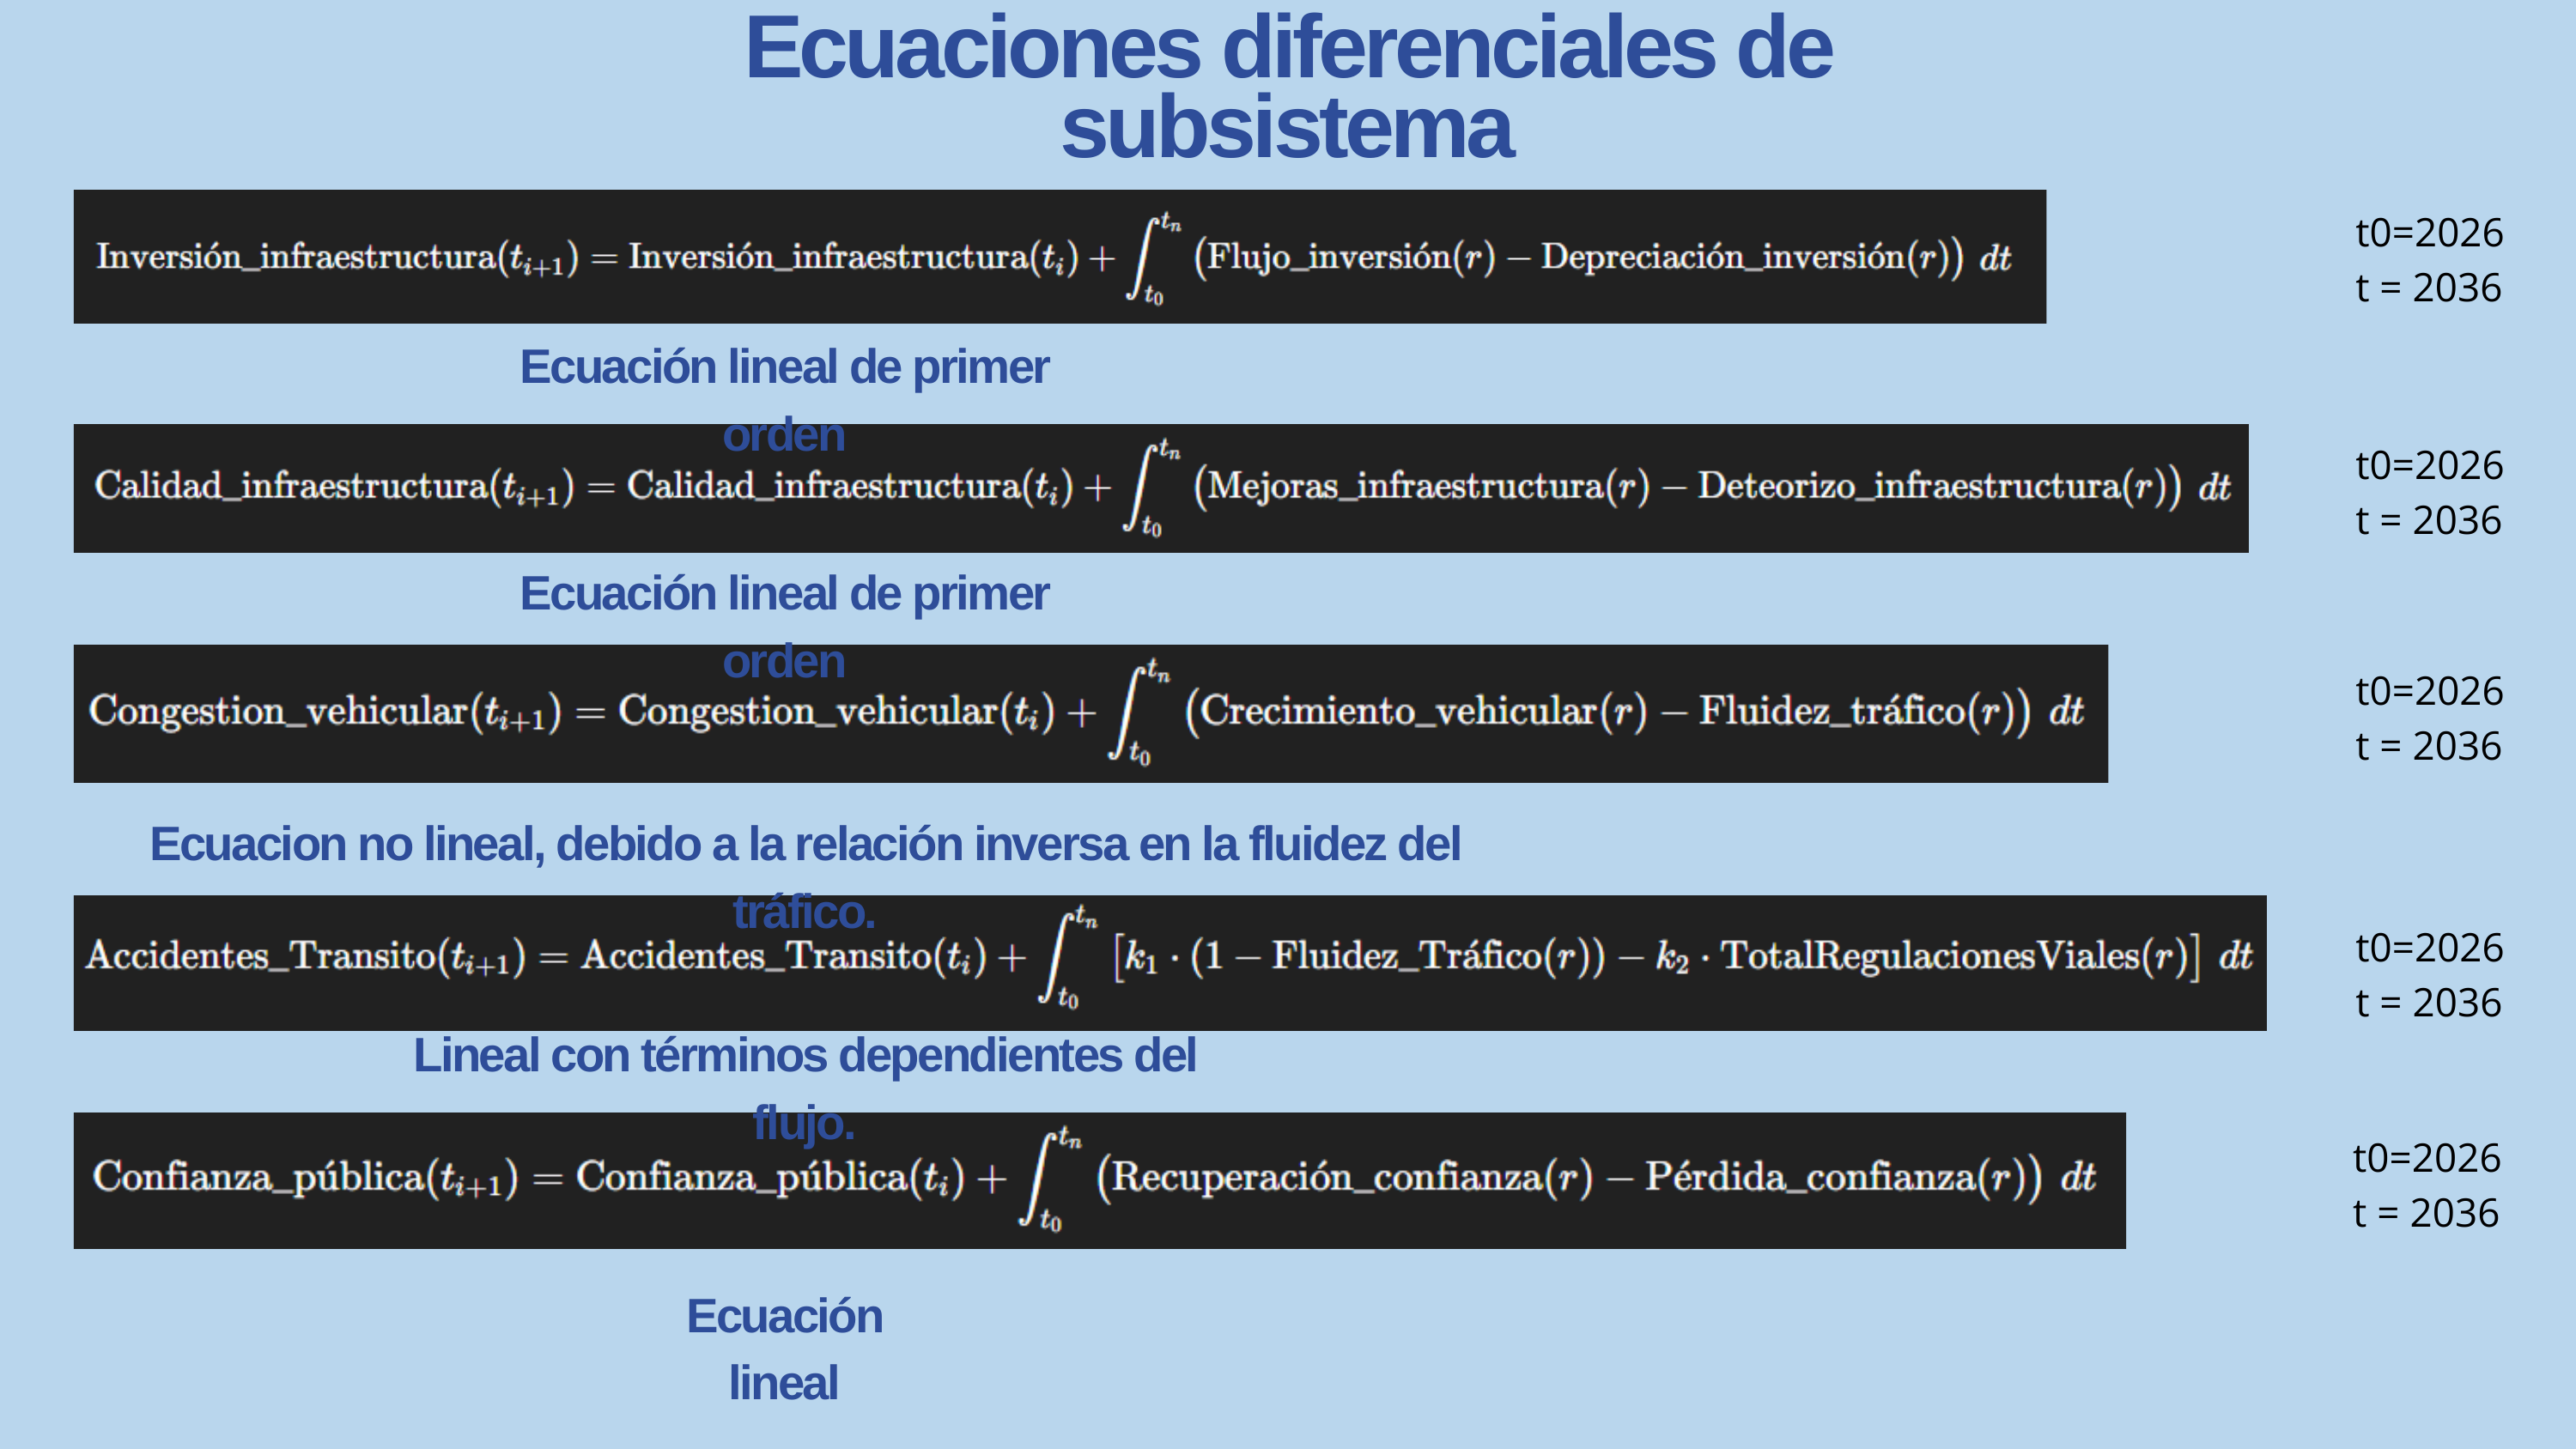

Ecuaciones diferenciales de subsistema

t0=2026
t = 2036
Ecuación lineal de primer orden

t0=2026
t = 2036
Ecuación lineal de primer orden

t0=2026
t = 2036
Ecuacion no lineal, debido a la relación inversa en la fluidez del tráfico.

t0=2026
t = 2036
Lineal con términos dependientes del flujo.

t0=2026
t = 2036
Ecuación lineal